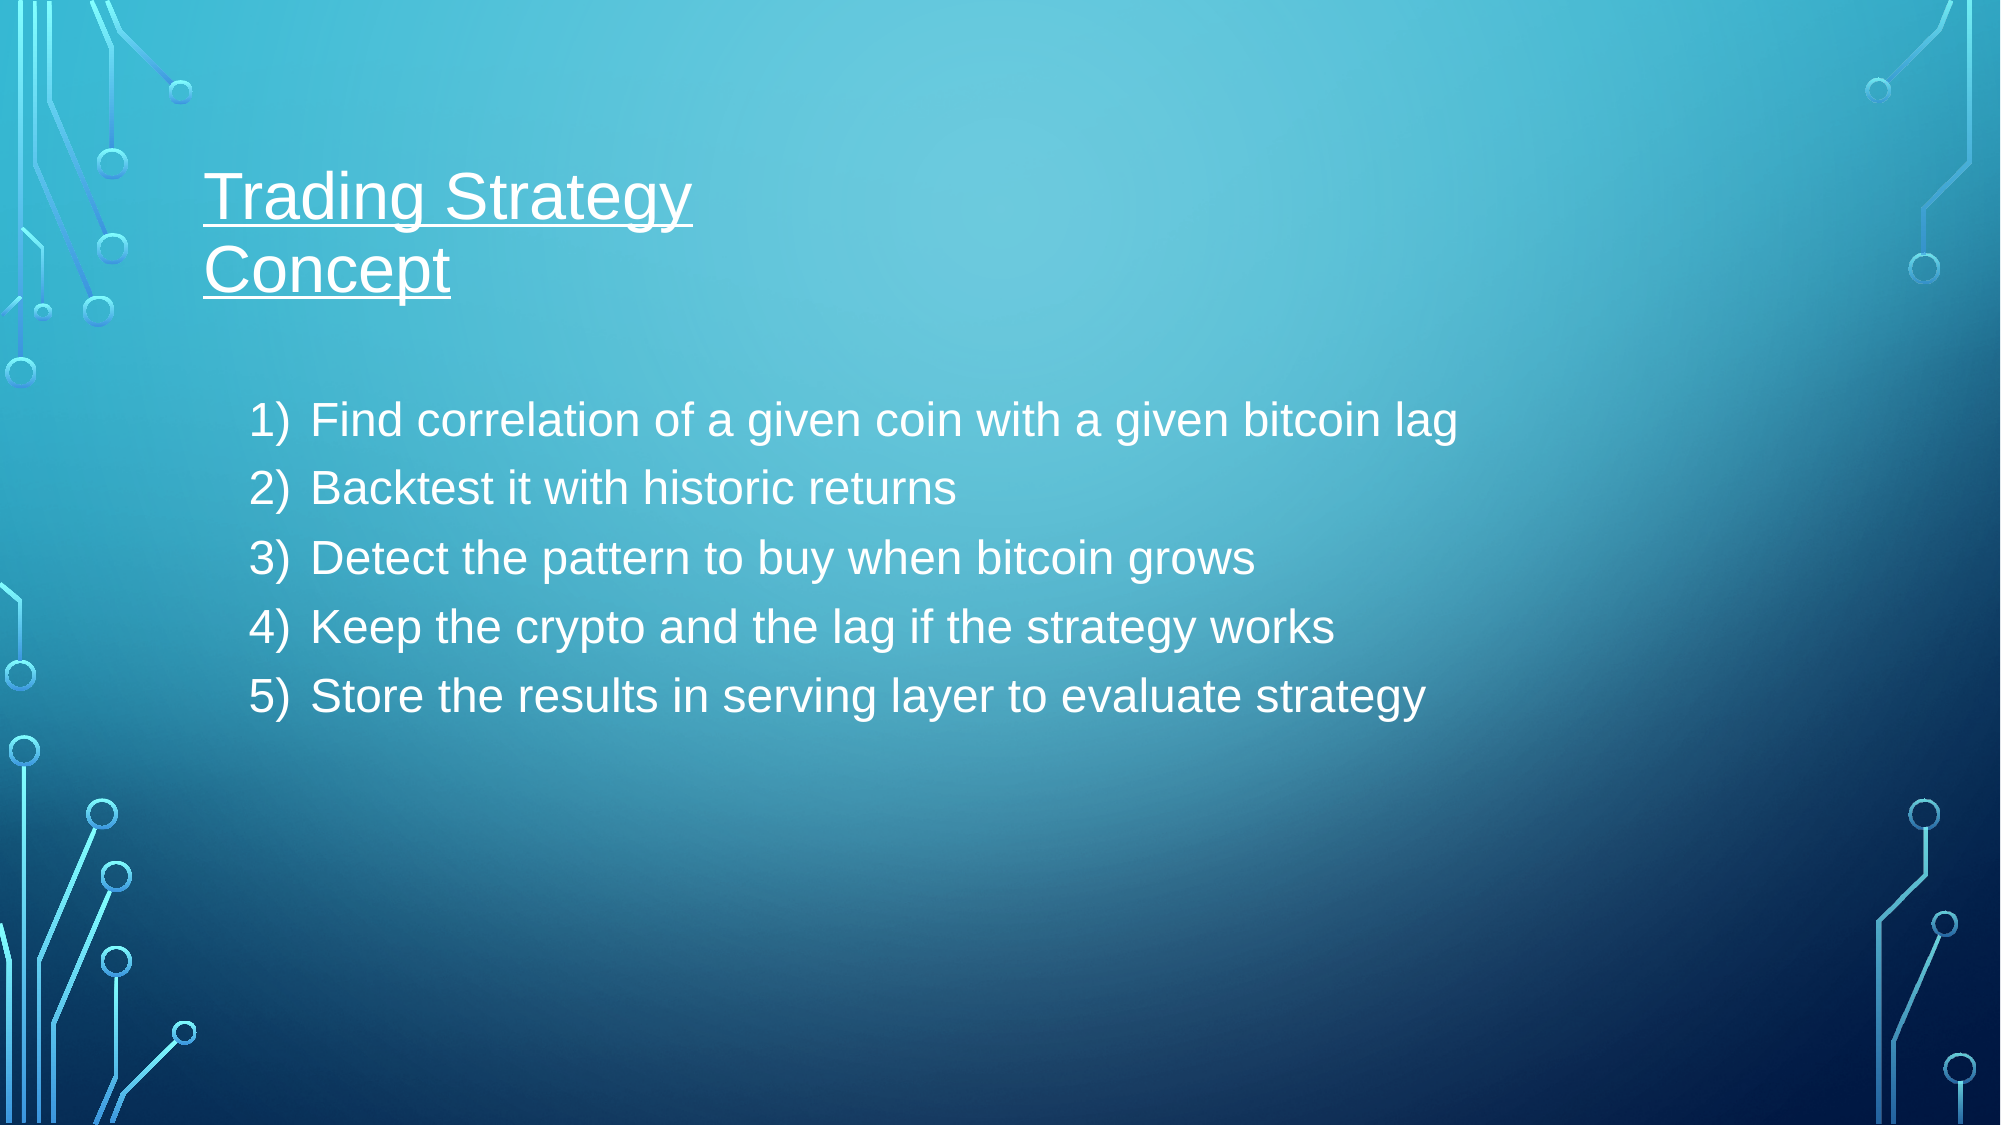

# Trading Strategy Concept
Find correlation of a given coin with a given bitcoin lag
Backtest it with historic returns
Detect the pattern to buy when bitcoin grows
Keep the crypto and the lag if the strategy works
Store the results in serving layer to evaluate strategy